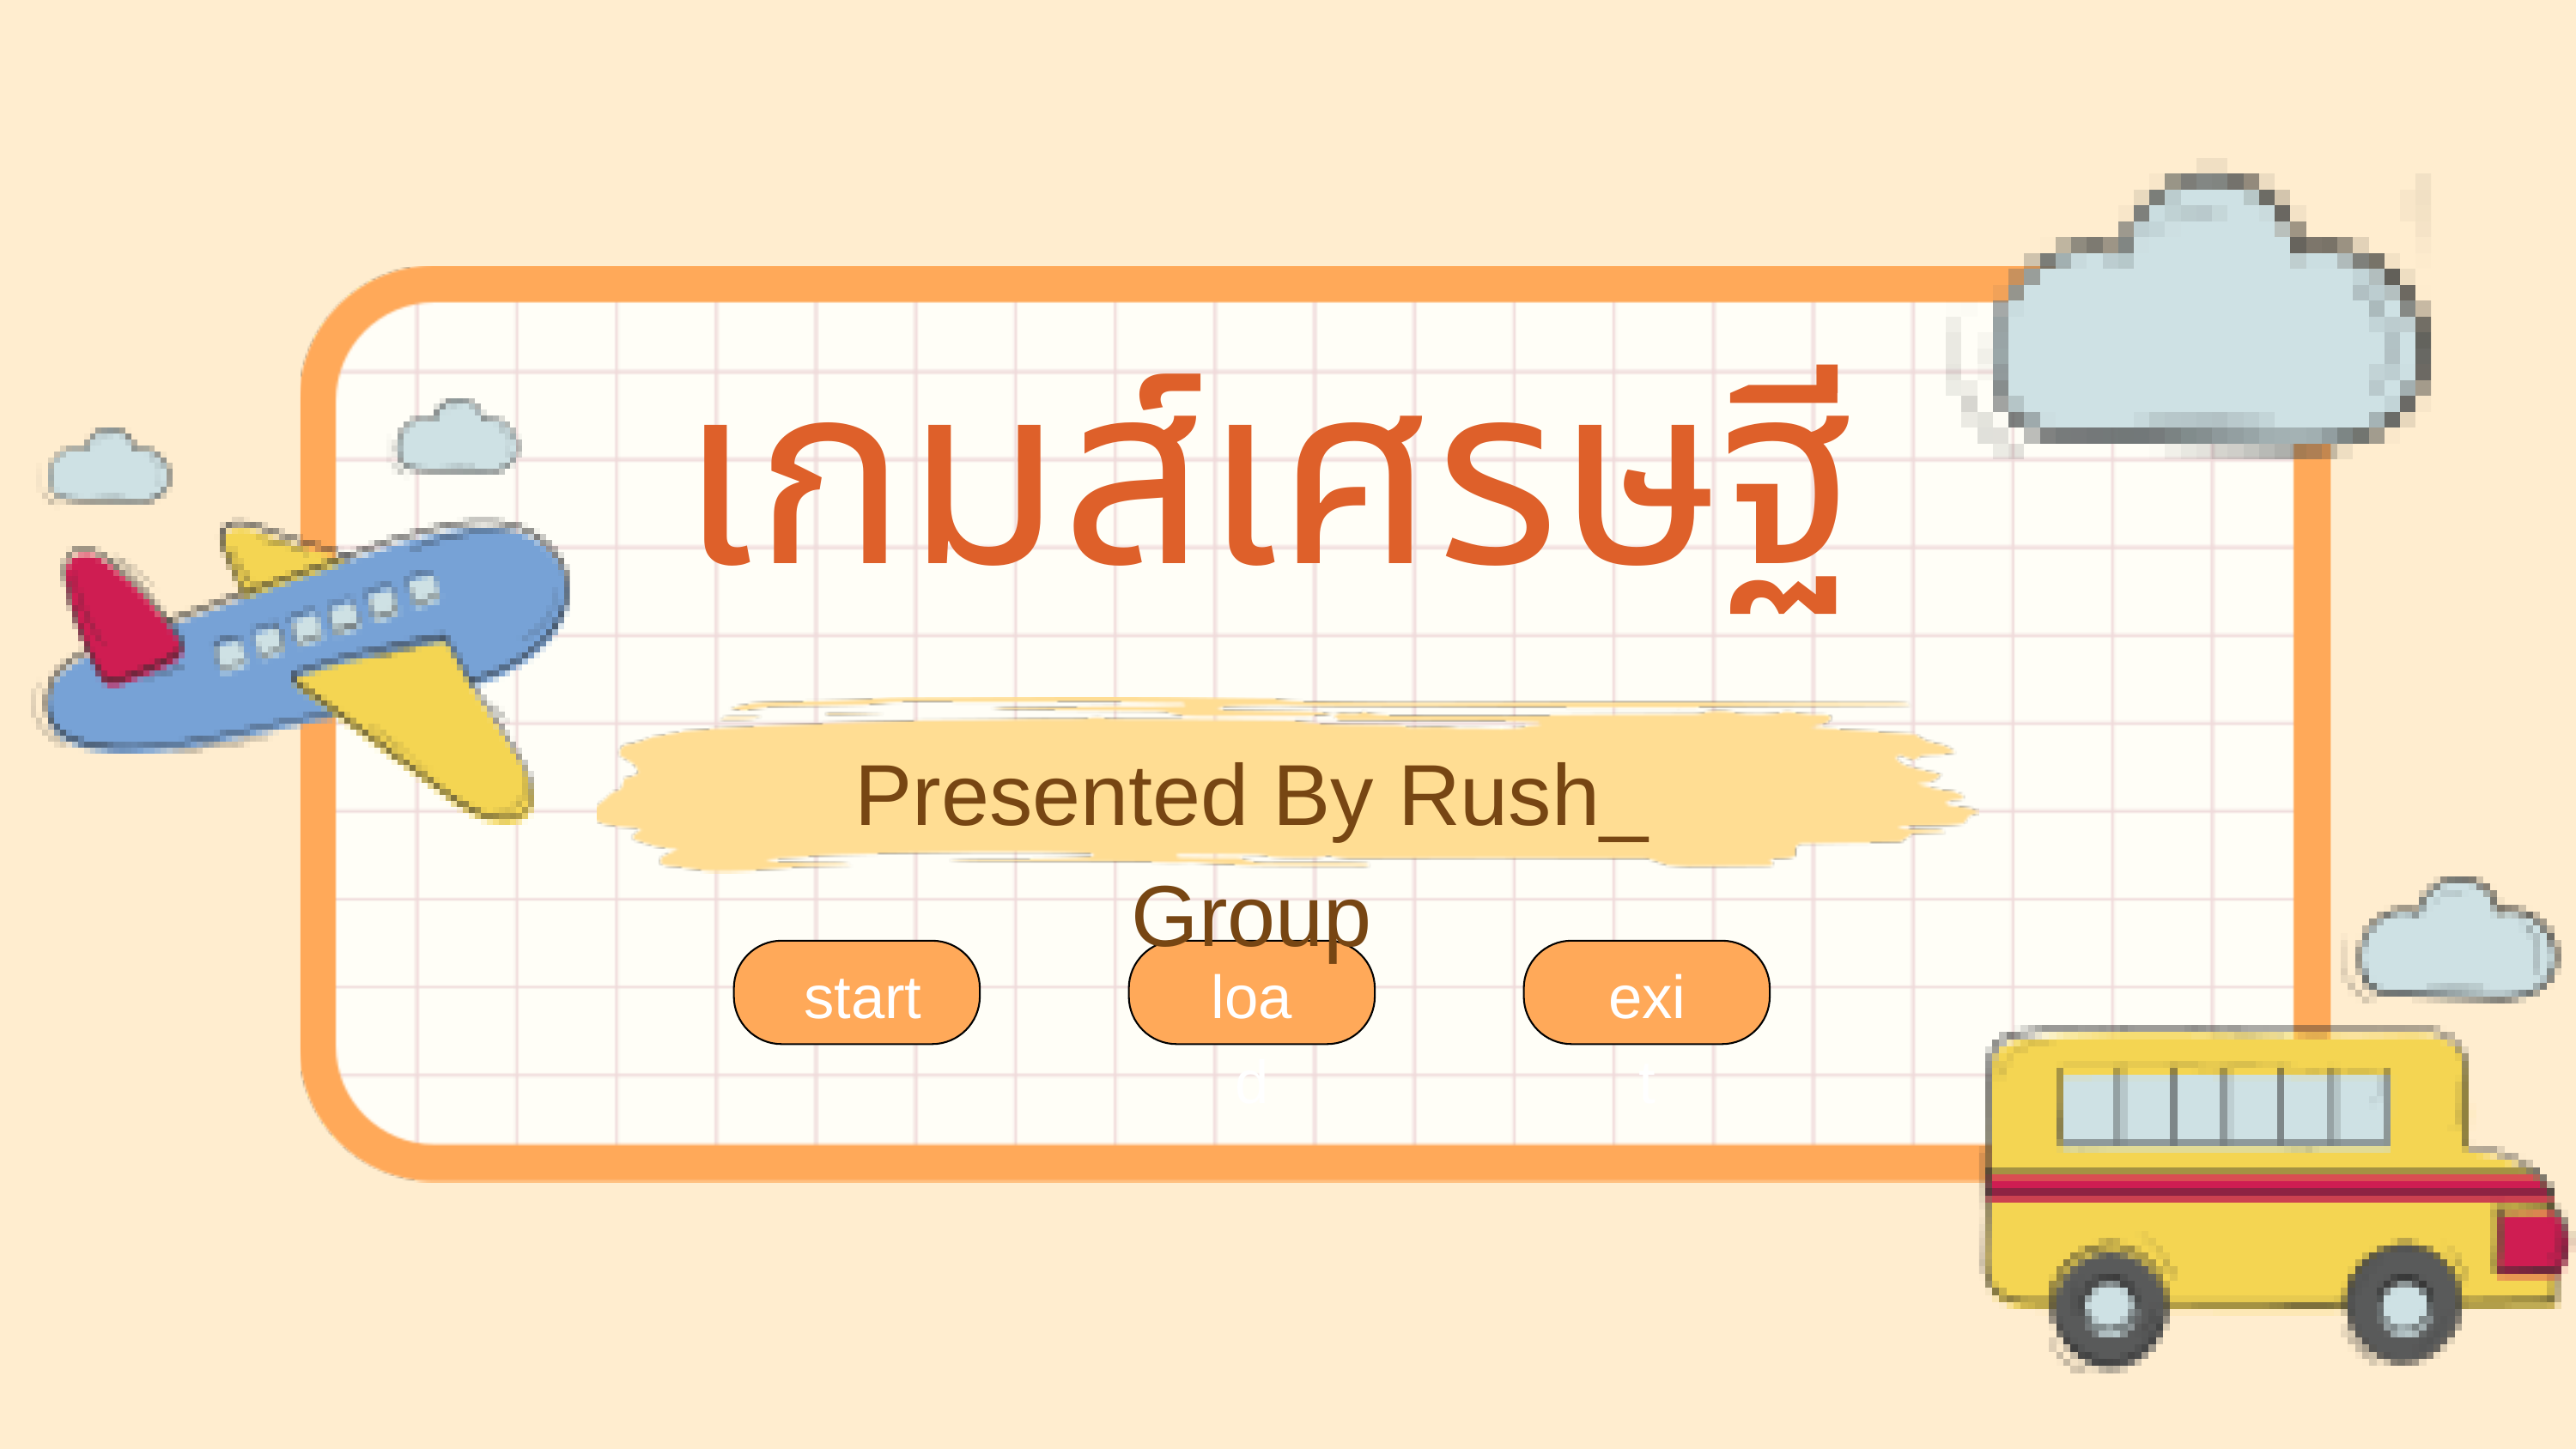

เกมส์เศรษฐี

Presented By Rush_ Group

start
load
exit